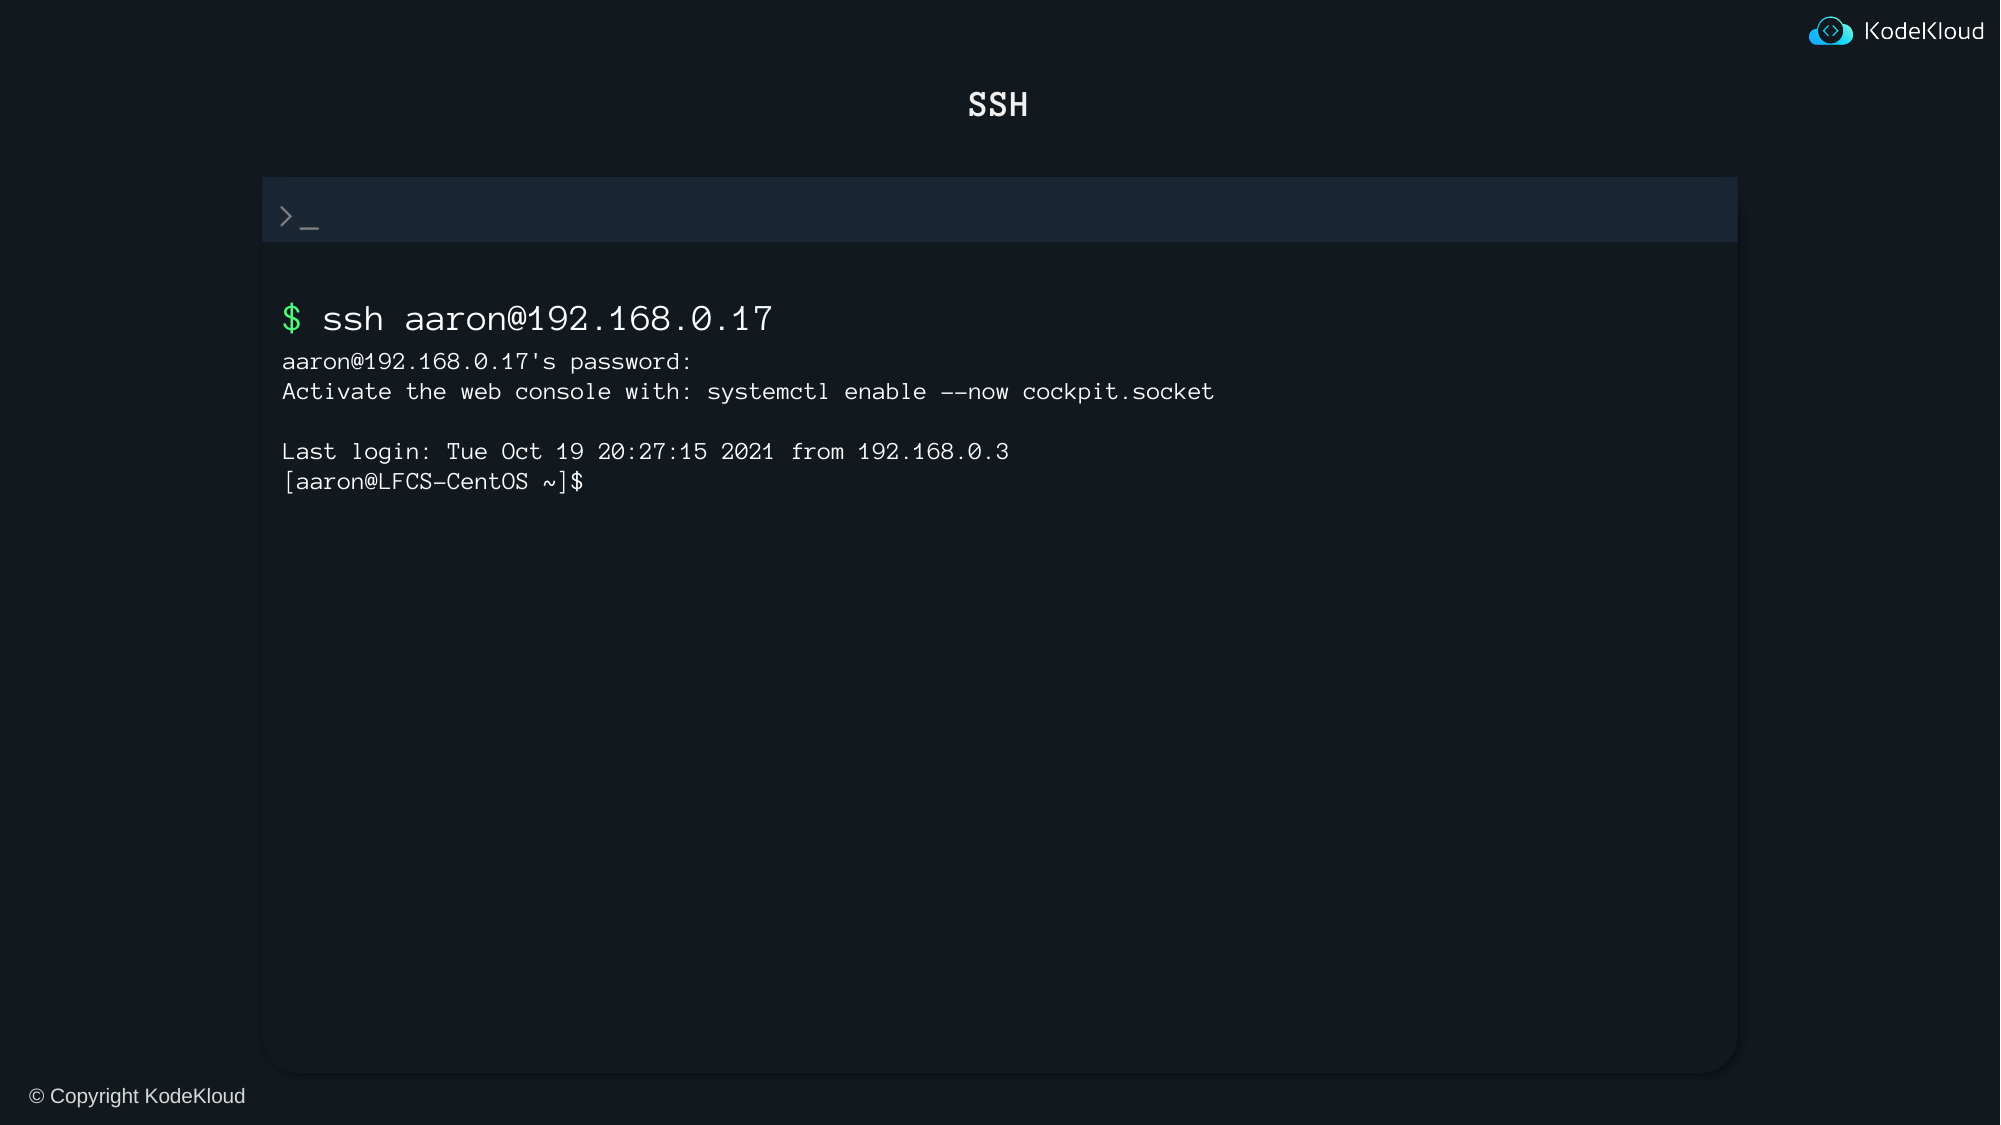

SSH
>_

$ ssh aaron@192.168.0.17
aaron@192.168.0.17's password:
Activate the web console with: systemctl enable --now cockpit.socket

Last login: Tue Oct 19 20:27:15 2021 from 192.168.0.3
[aaron@LFCS-CentOS ~]$